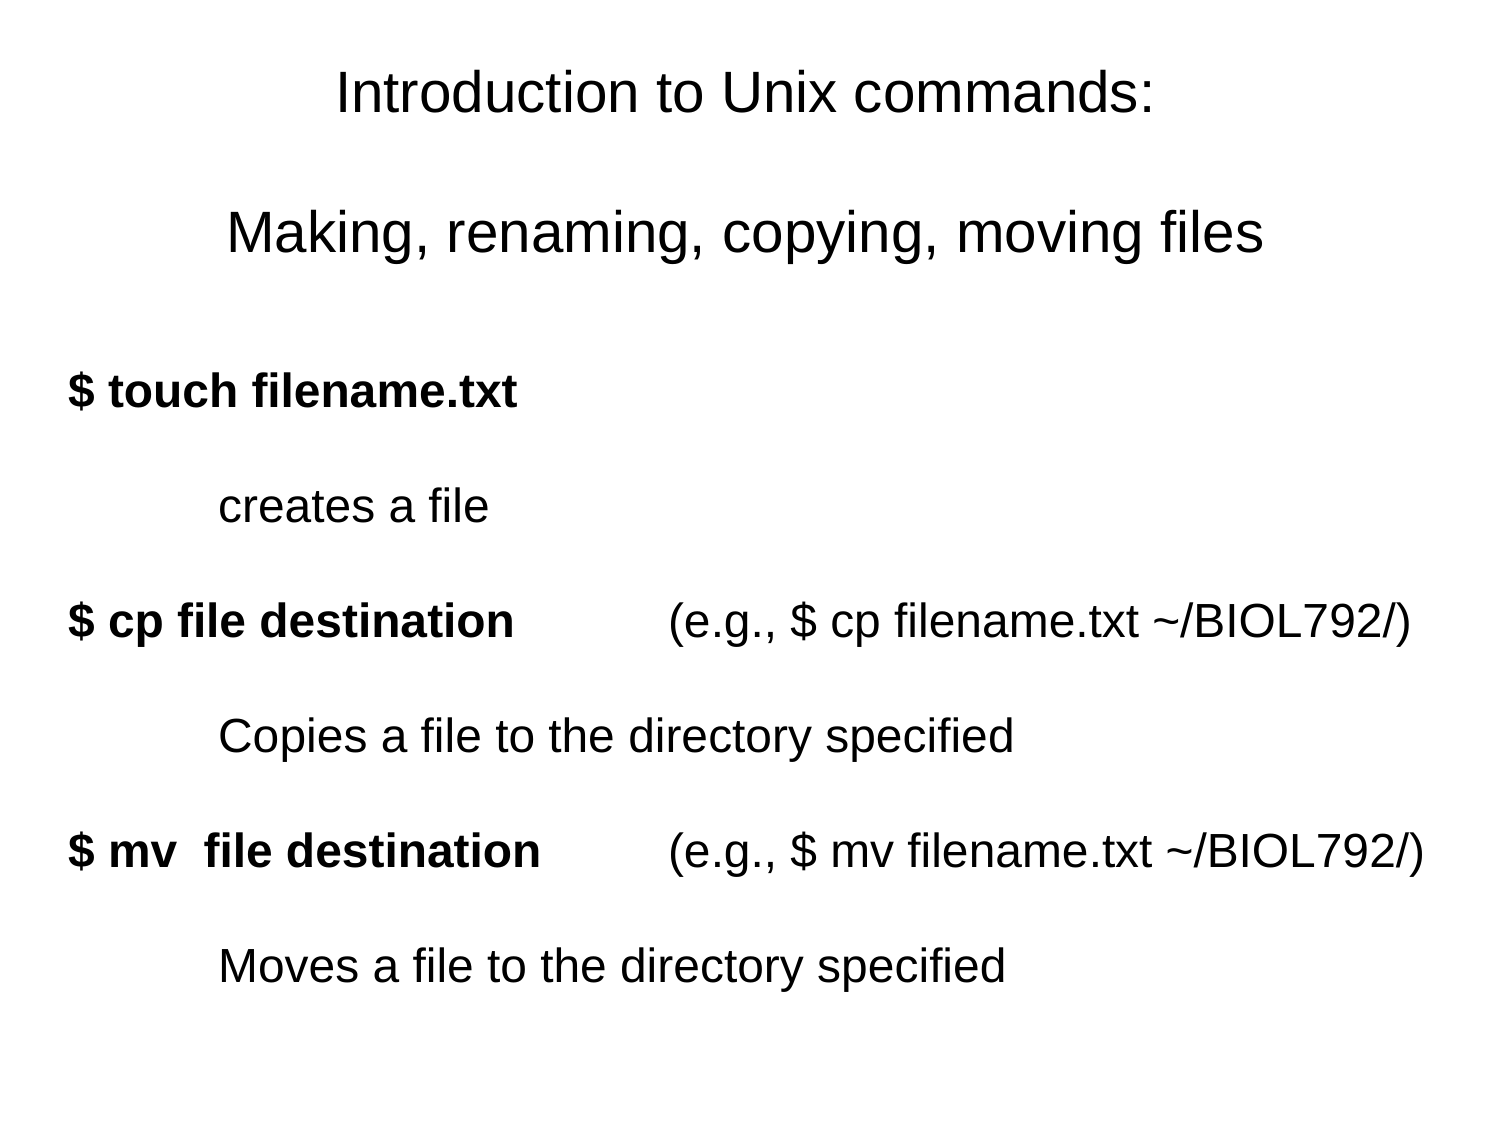

Introduction to Unix commands:

Making, renaming, copying, moving files
$ touch filename.txt

	creates a file

$ cp file destination		(e.g., $ cp filename.txt ~/BIOL792/)

	Copies a file to the directory specified

$ mv  file destination	(e.g., $ mv filename.txt ~/BIOL792/)

	Moves a file to the directory specified